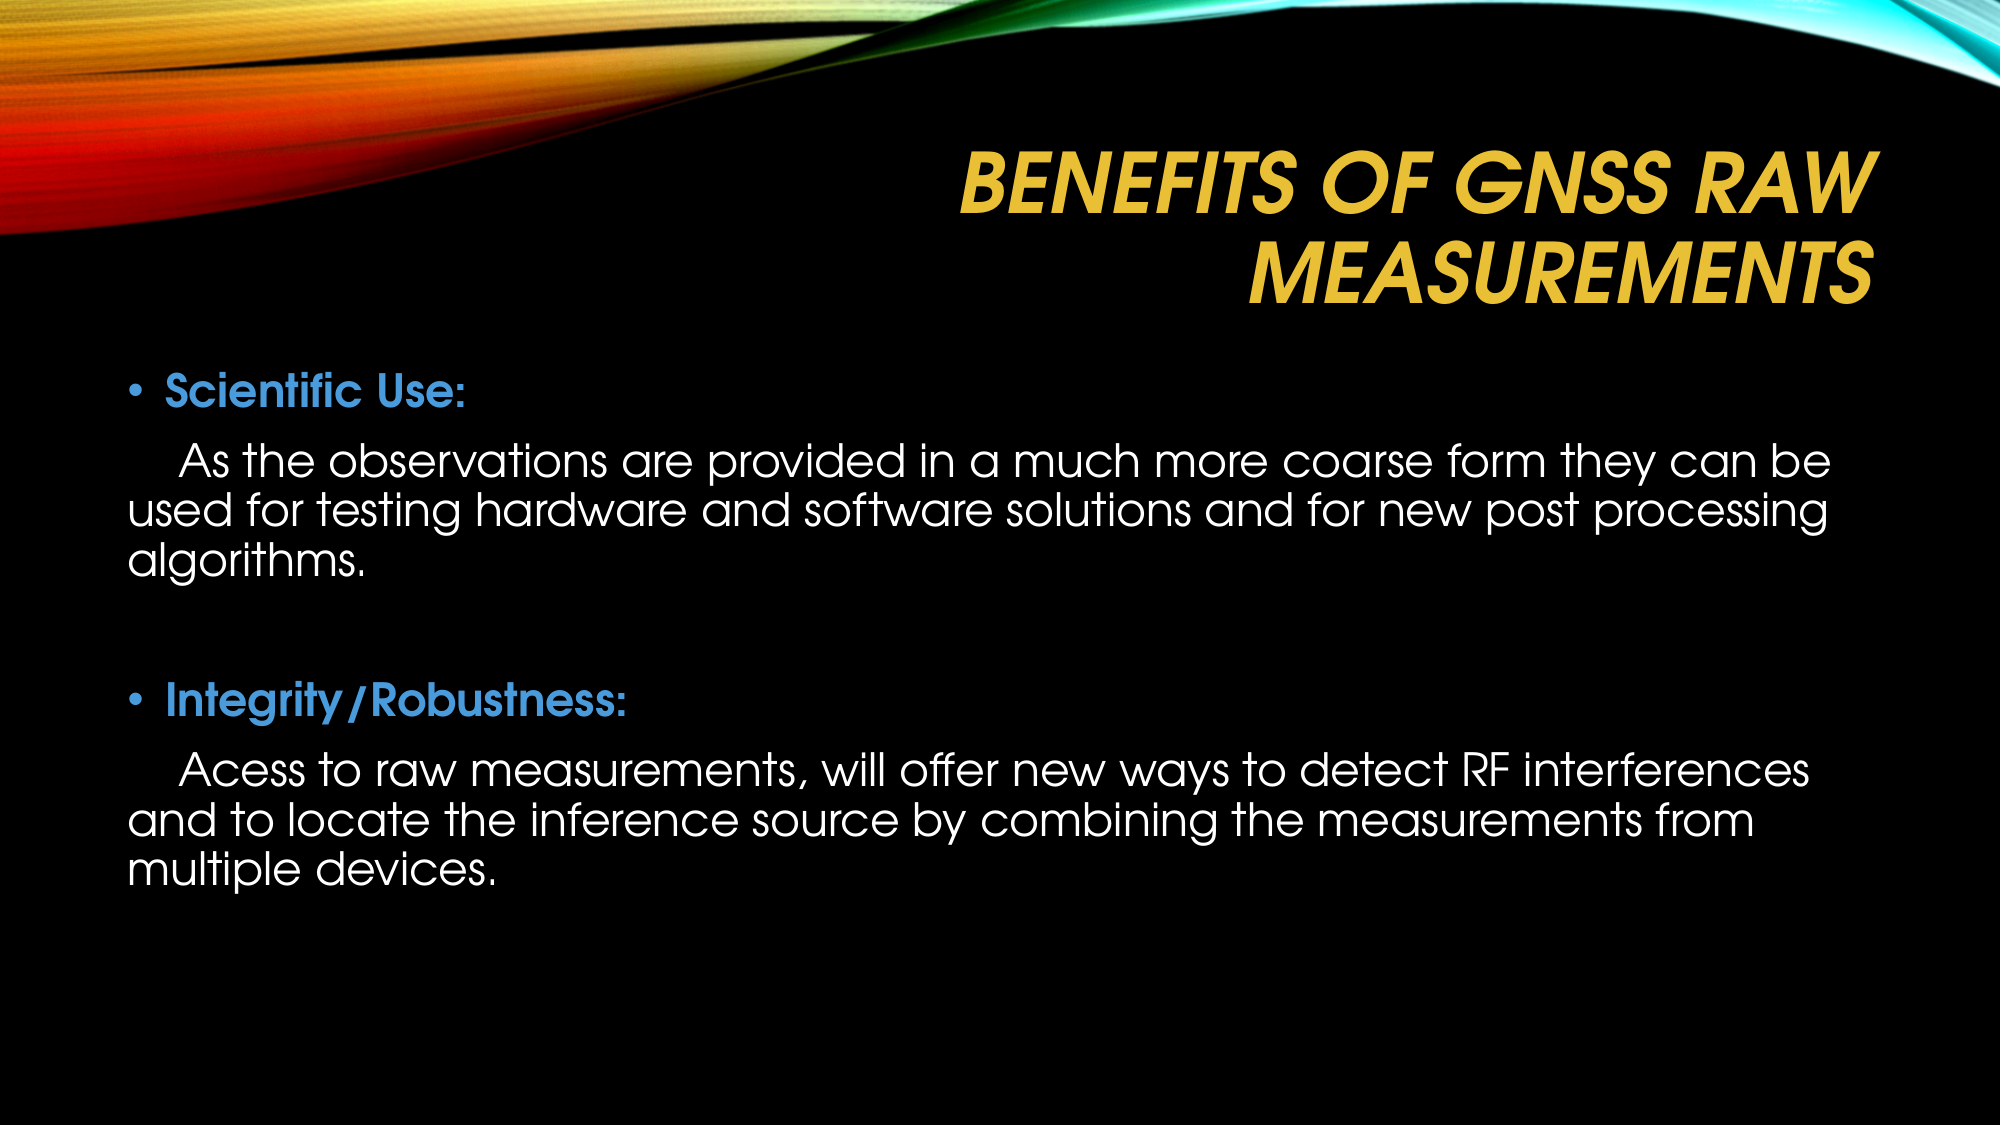

# Benefits of gnss raw measurements
Scientific Use:
    As the observations are provided in a much more coarse form they can be used for testing hardware and software solutions and for new post processing algorithms.

Integrity/Robustness:
    Acess to raw measurements, will offer new ways to detect RF interferences and to locate the inference source by combining the measurements from multiple devices.